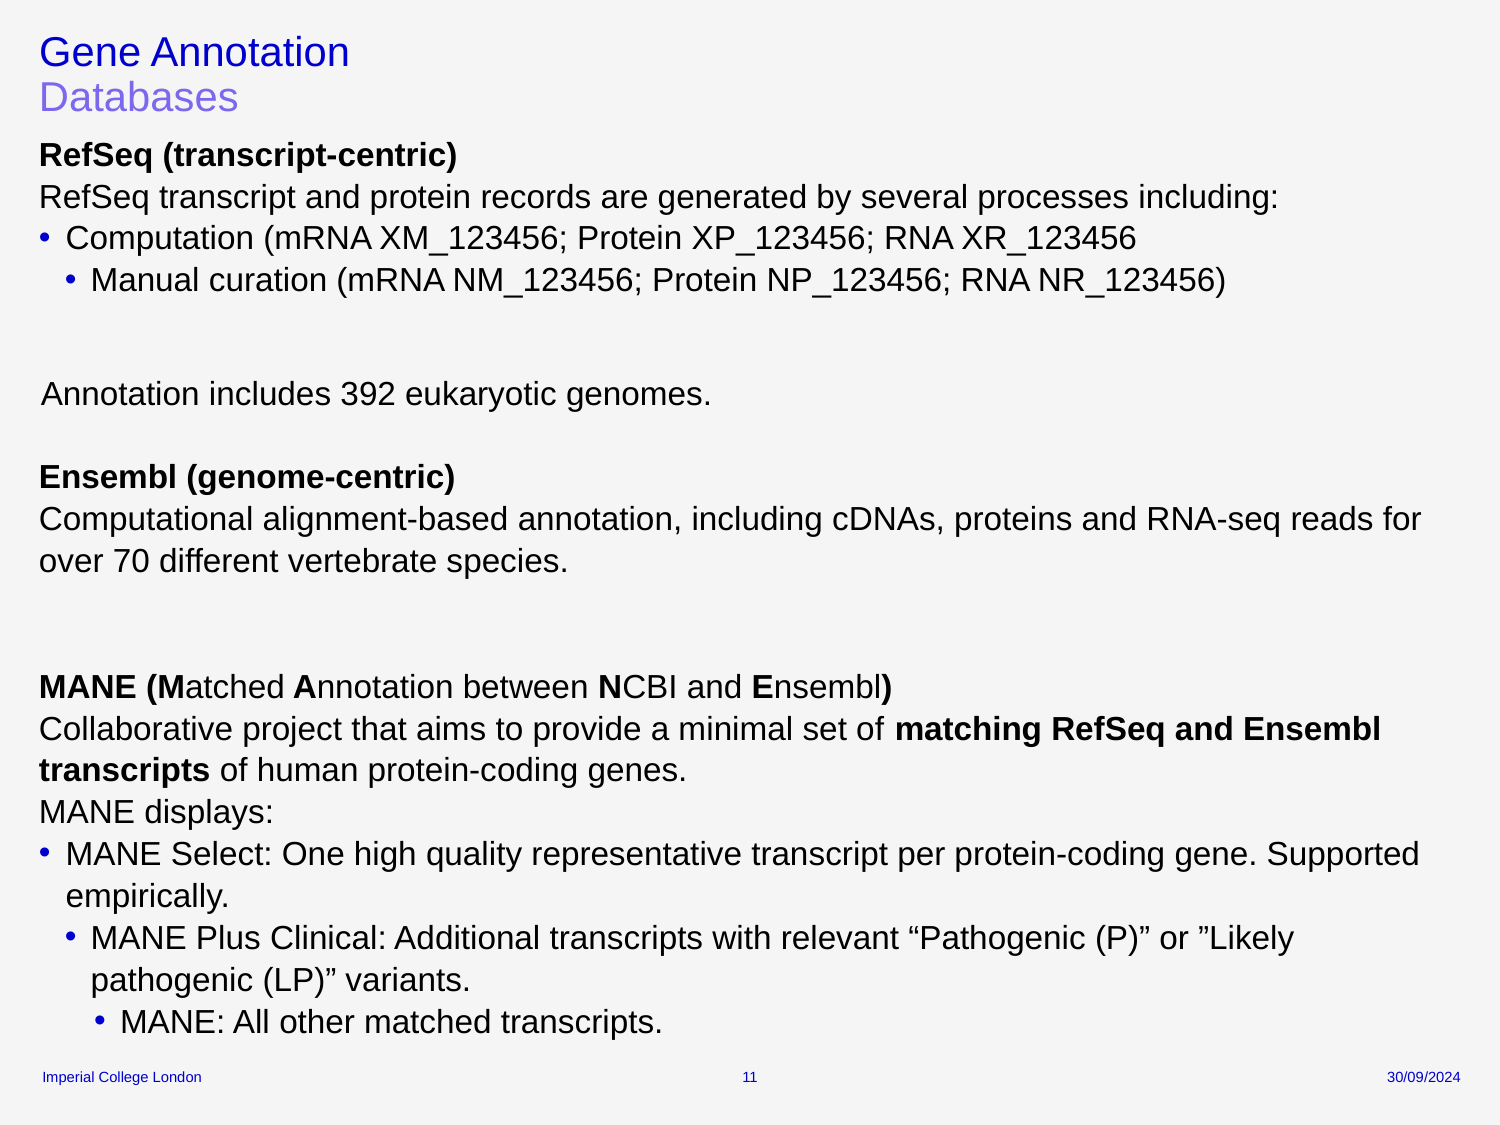

# Gene Annotation
Databases
RefSeq (transcript-centric)
RefSeq transcript and protein records are generated by several processes including:
Computation (mRNA XM_123456; Protein XP_123456; RNA XR_123456
Manual curation (mRNA NM_123456; Protein NP_123456; RNA NR_123456)

Annotation includes 392 eukaryotic genomes.

Ensembl (genome-centric)
Computational alignment-based annotation, including cDNAs, proteins and RNA-seq reads for over 70 different vertebrate species.

MANE (Matched Annotation between NCBI and Ensembl)
Collaborative project that aims to provide a minimal set of matching RefSeq and Ensembl transcripts of human protein-coding genes.
MANE displays:
MANE Select: One high quality representative transcript per protein-coding gene. Supported empirically.
MANE Plus Clinical: Additional transcripts with relevant “Pathogenic (P)” or ”Likely pathogenic (LP)” variants.
MANE: All other matched transcripts.

11
30/09/2024